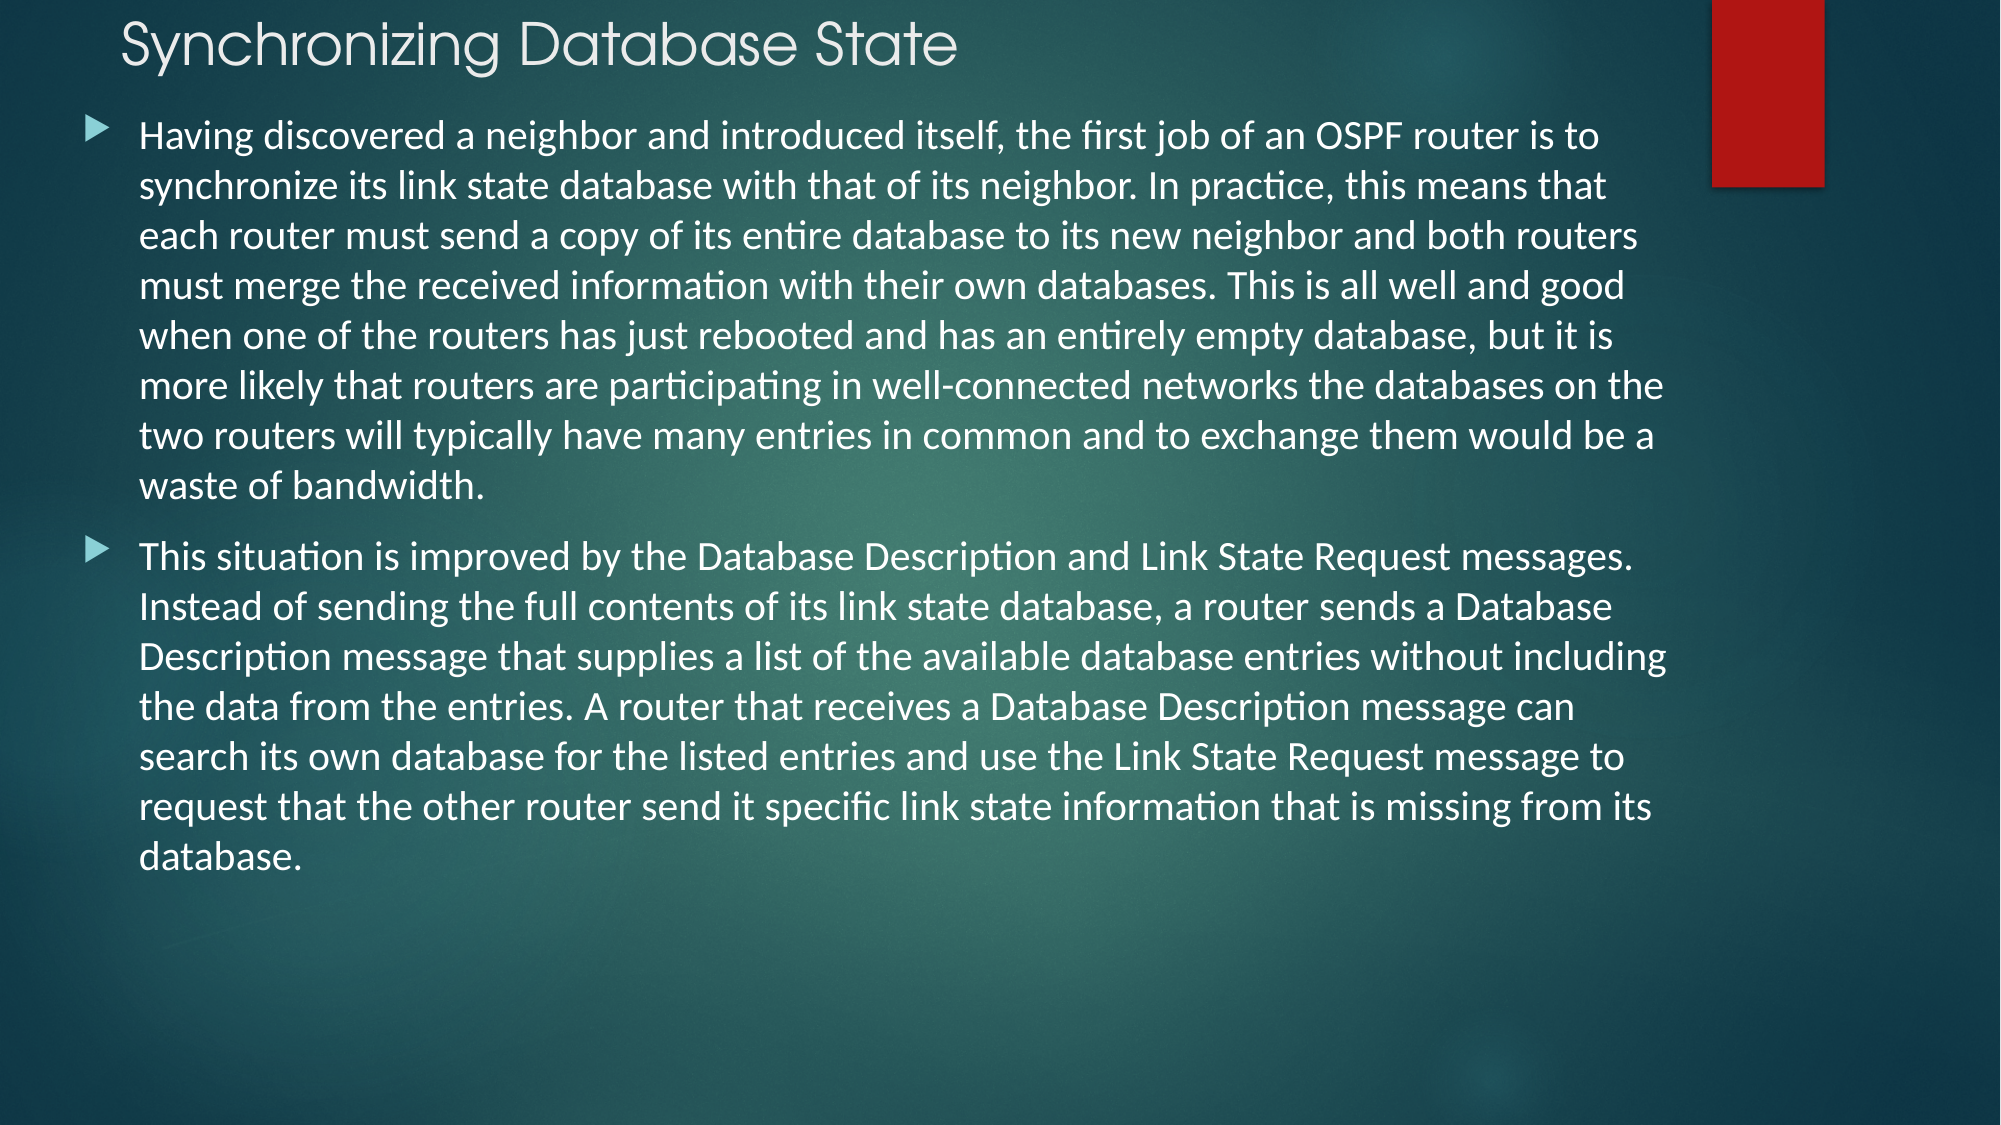

# Synchronizing Database State
Having discovered a neighbor and introduced itself, the first job of an OSPF router is to synchronize its link state database with that of its neighbor. In practice, this means that each router must send a copy of its entire database to its new neighbor and both routers must merge the received information with their own databases. This is all well and good when one of the routers has just rebooted and has an entirely empty database, but it is more likely that routers are participating in well-connected networks the databases on the two routers will typically have many entries in common and to exchange them would be a waste of bandwidth.
This situation is improved by the Database Description and Link State Request messages. Instead of sending the full contents of its link state database, a router sends a Database Description message that supplies a list of the available database entries without including the data from the entries. A router that receives a Database Description message can search its own database for the listed entries and use the Link State Request message to request that the other router send it specific link state information that is missing from its database.